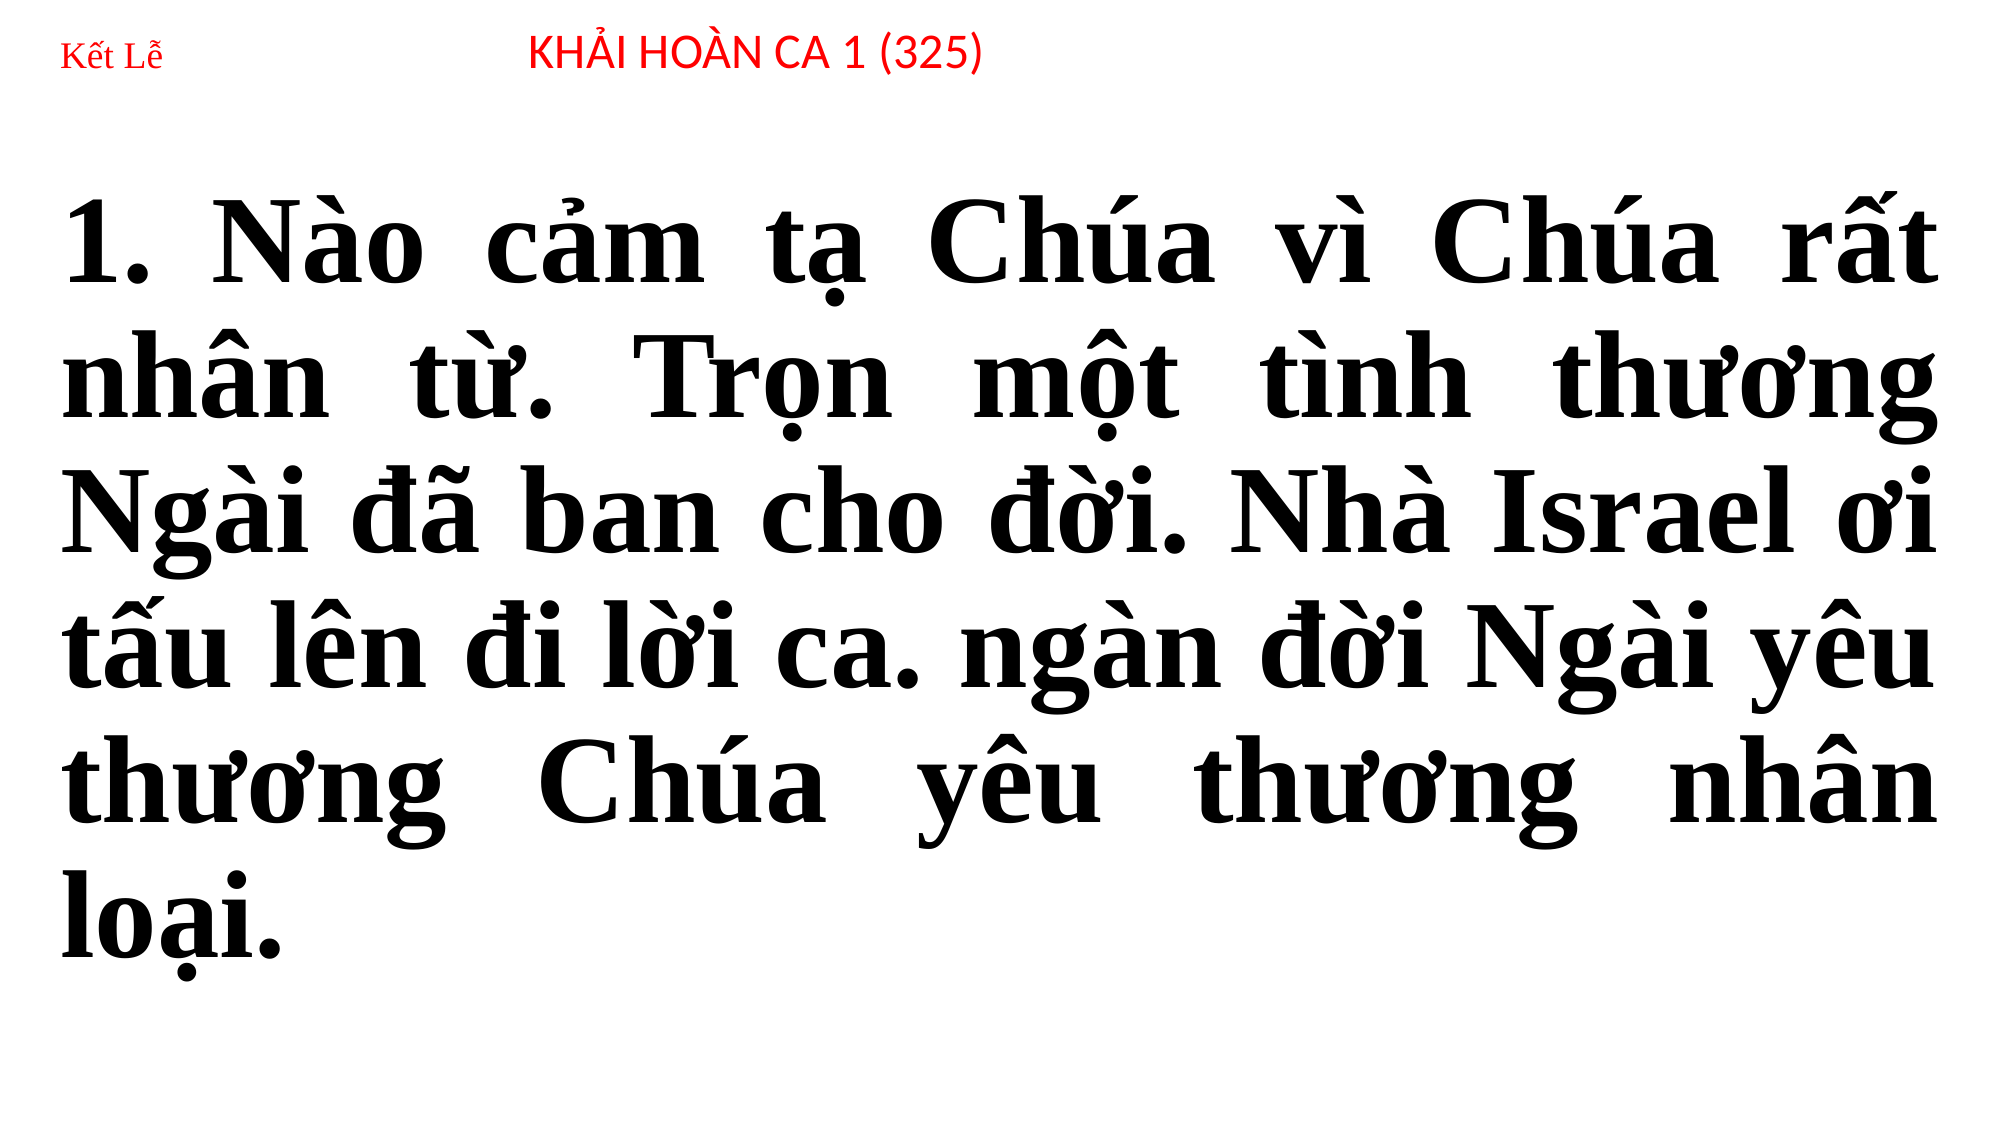

# Kết Lễ                            	  KHẢI HOÀN CA 1 (325)
1. Nào cảm tạ Chúa vì Chúa rất nhân từ. Trọn một tình thương Ngài đã ban cho đời. Nhà Israel ơi tấu lên đi lời ca. ngàn đời Ngài yêu thương Chúa yêu thương nhân loại.